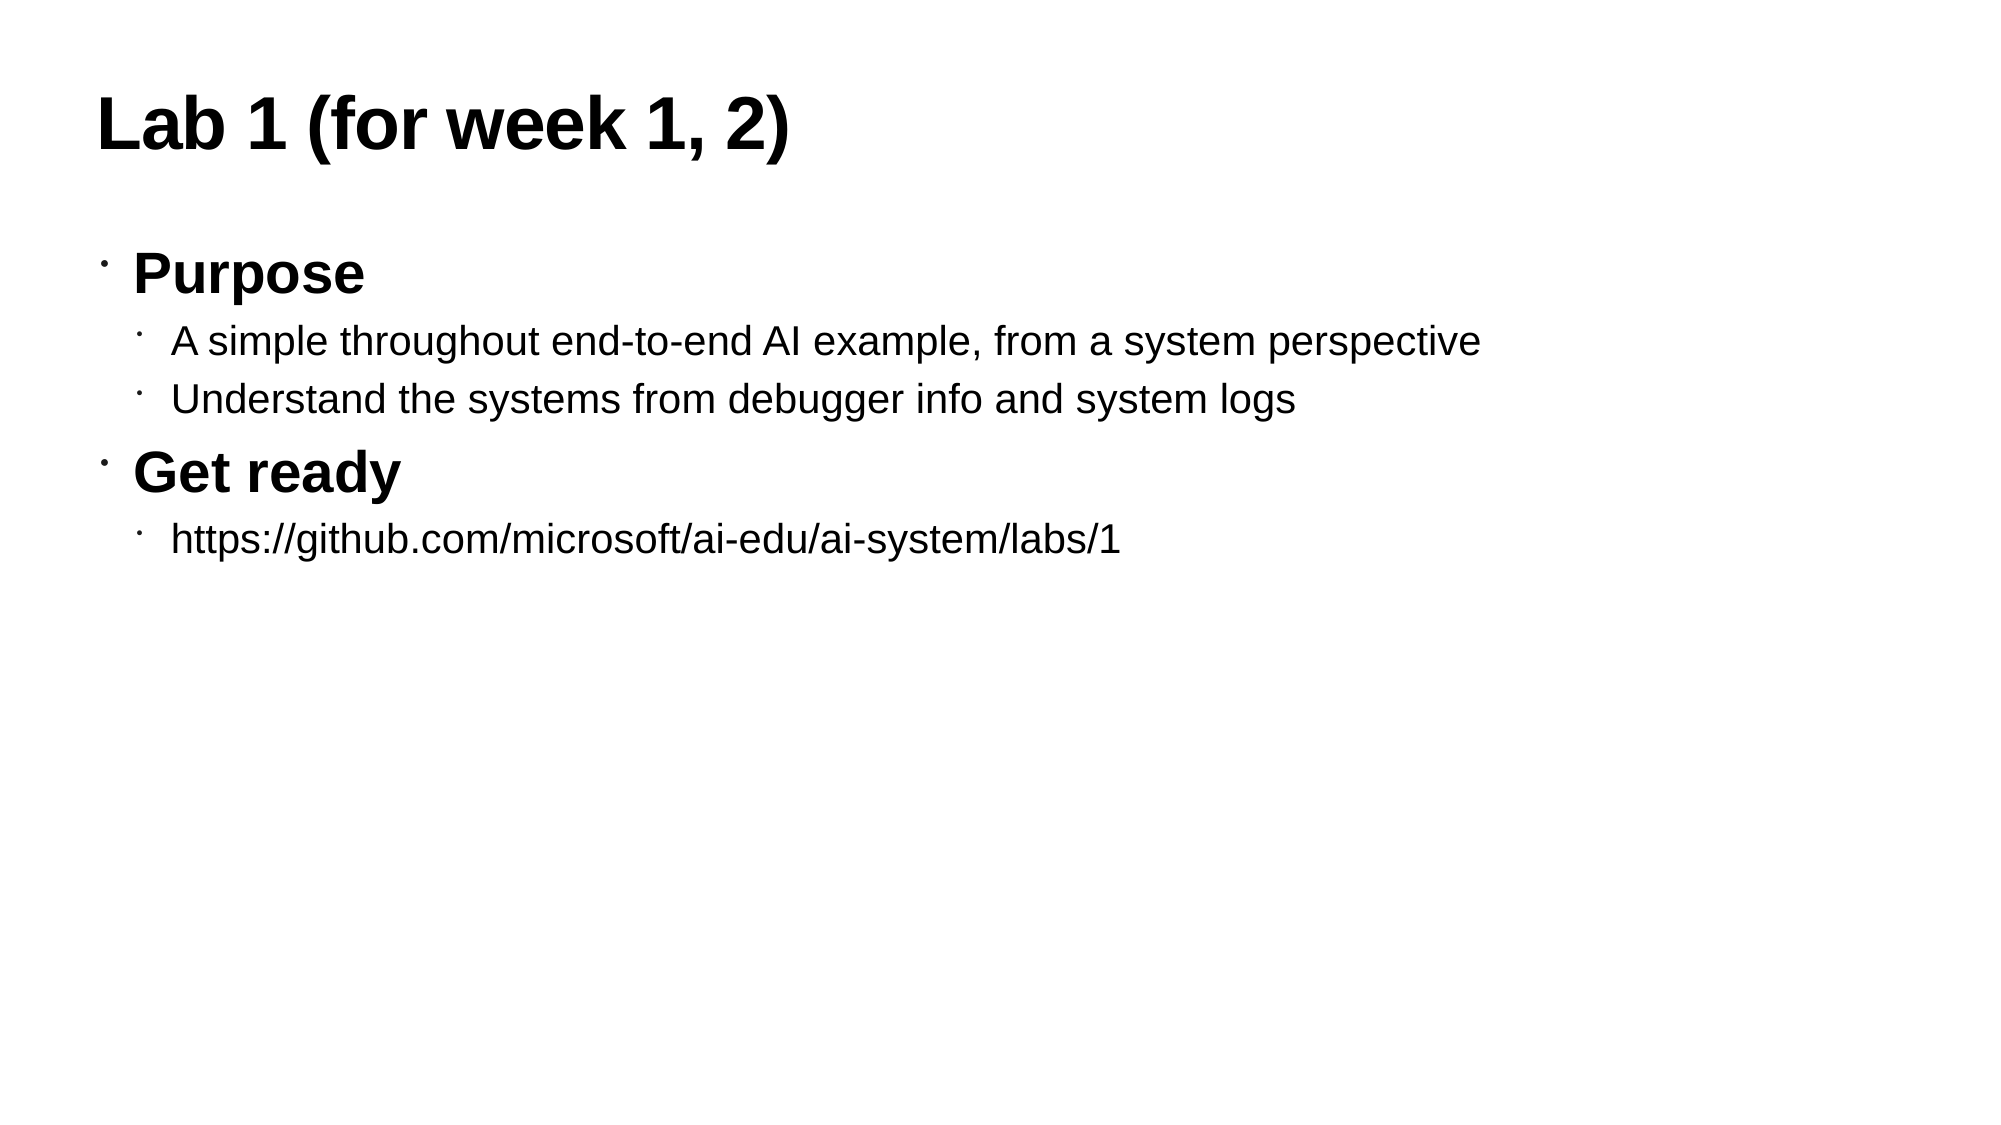

59
# Lab 1 (for week 1, 2)
Purpose
A simple throughout end-to-end AI example, from a system perspective
Understand the systems from debugger info and system logs
Get ready
https://github.com/microsoft/ai-edu/ai-system/labs/1